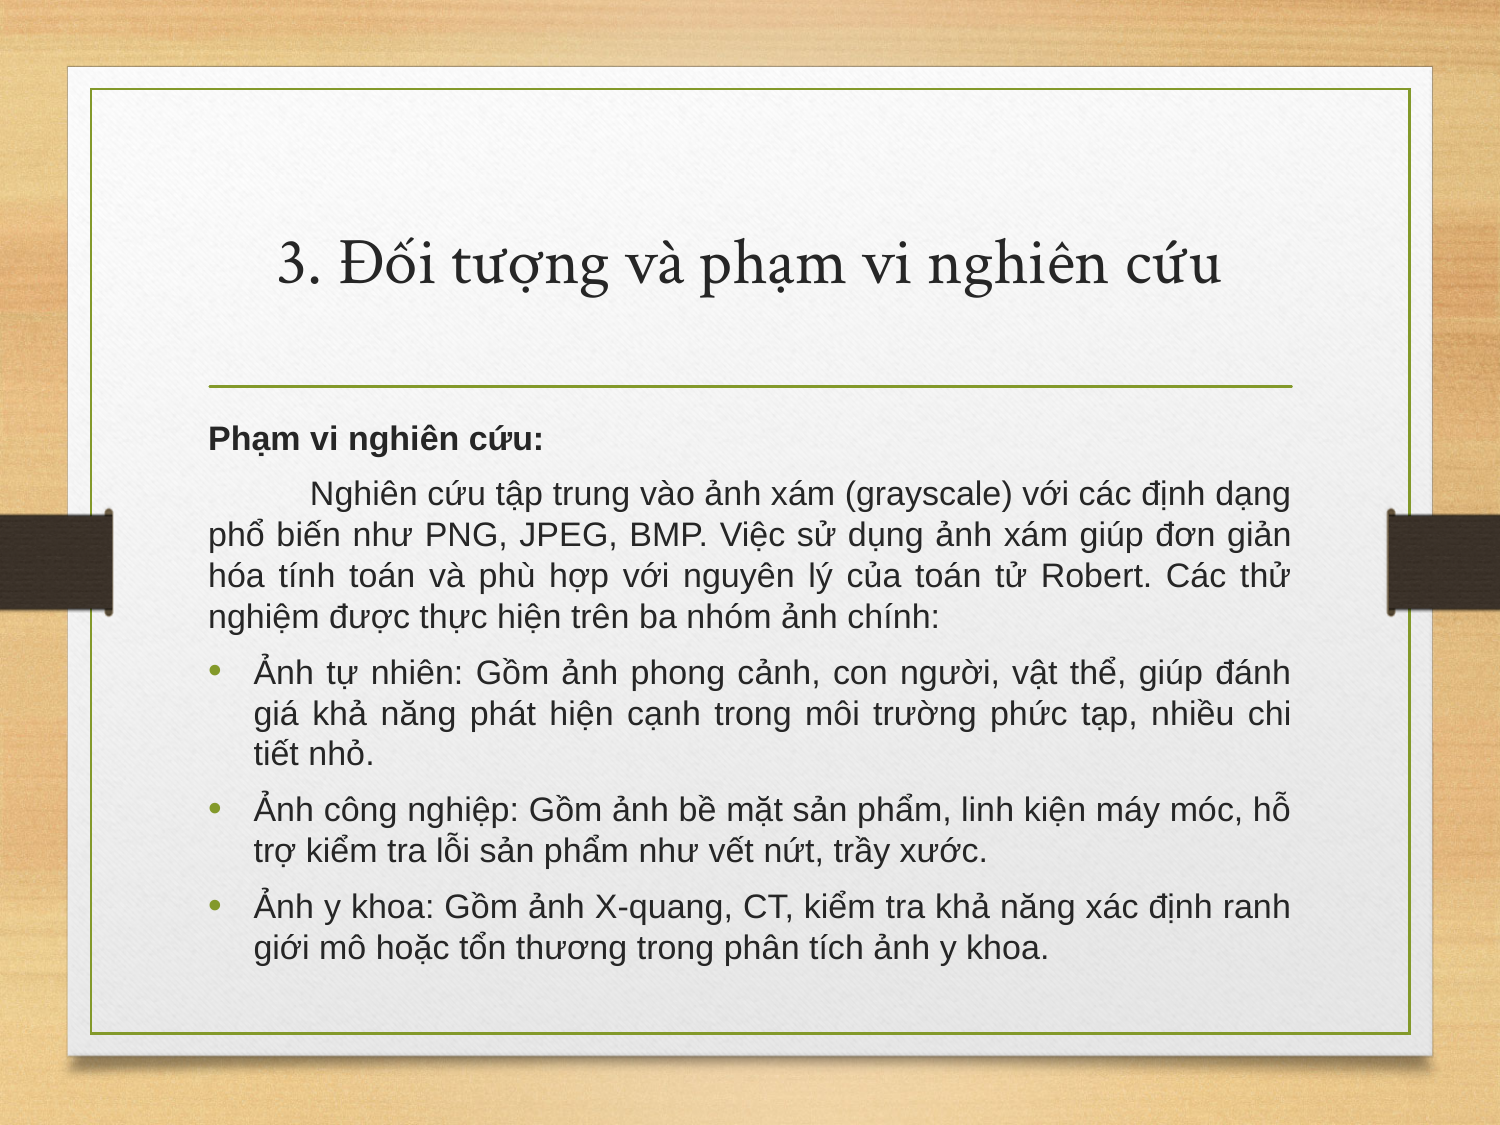

# 3. Đối tượng và phạm vi nghiên cứu
Phạm vi nghiên cứu:
	Nghiên cứu tập trung vào ảnh xám (grayscale) với các định dạng phổ biến như PNG, JPEG, BMP. Việc sử dụng ảnh xám giúp đơn giản hóa tính toán và phù hợp với nguyên lý của toán tử Robert. Các thử nghiệm được thực hiện trên ba nhóm ảnh chính:
Ảnh tự nhiên: Gồm ảnh phong cảnh, con người, vật thể, giúp đánh giá khả năng phát hiện cạnh trong môi trường phức tạp, nhiều chi tiết nhỏ.
Ảnh công nghiệp: Gồm ảnh bề mặt sản phẩm, linh kiện máy móc, hỗ trợ kiểm tra lỗi sản phẩm như vết nứt, trầy xước.
Ảnh y khoa: Gồm ảnh X-quang, CT, kiểm tra khả năng xác định ranh giới mô hoặc tổn thương trong phân tích ảnh y khoa.